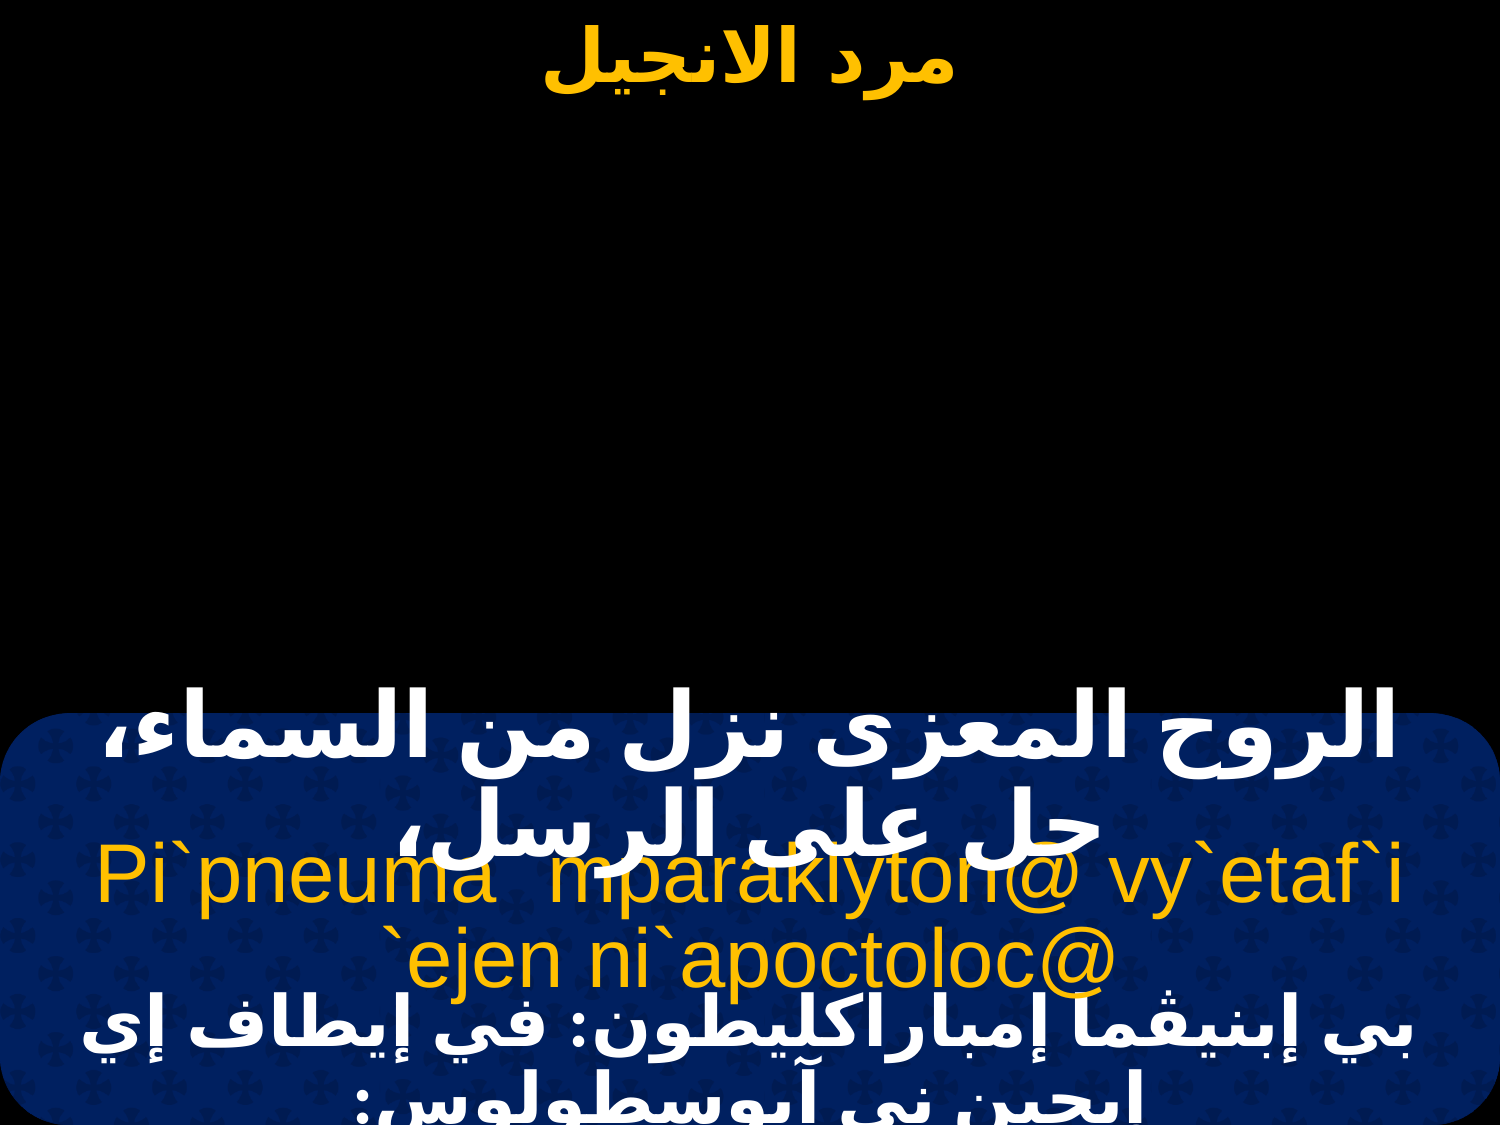

# مرد انجيل العنصرة
الروح المعزى نزل من السماء، حل على الرسل،
Pi`pneuma `mparaklyton@ vy`etaf`i `ejen ni`apoctoloc@
بي إبنيڤما إمباراكليطون: في إيطاف إي إيچين ني آبوسطولوس: